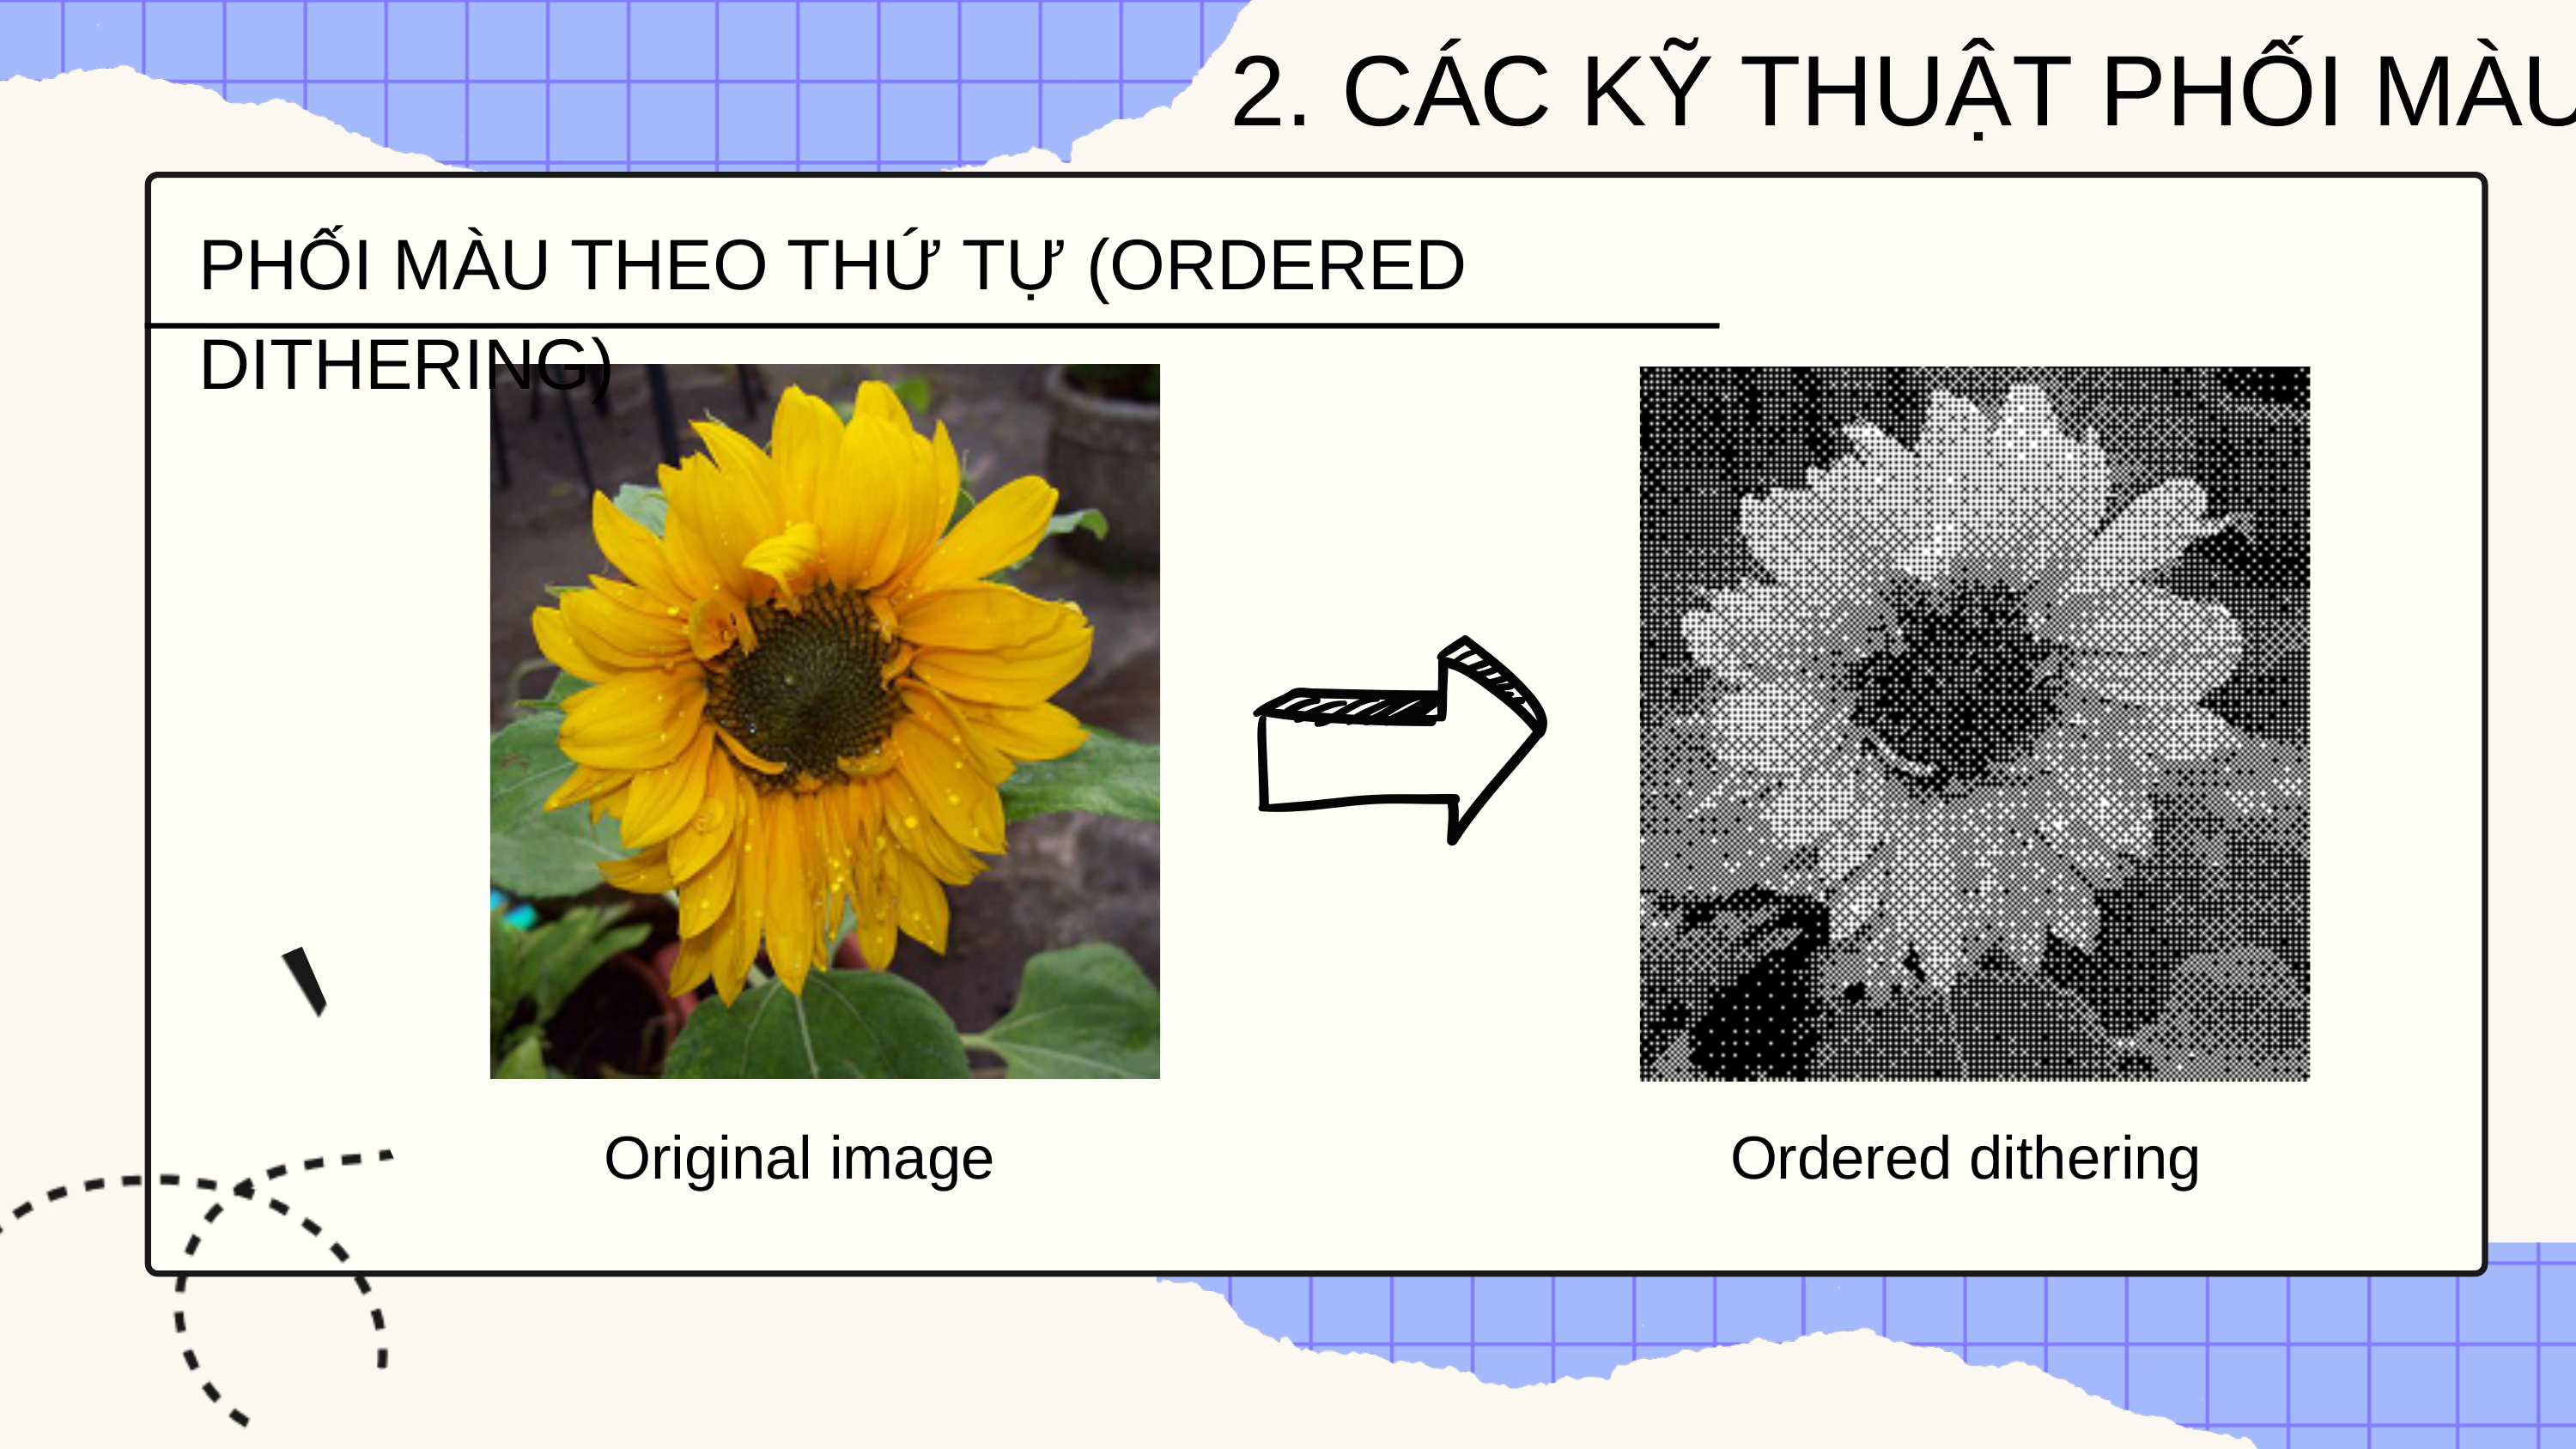

2. CÁC KỸ THUẬT PHỐI MÀU

PHỐI MÀU THEO THỨ TỰ (ORDERED DITHERING)

Original image
Ordered dithering